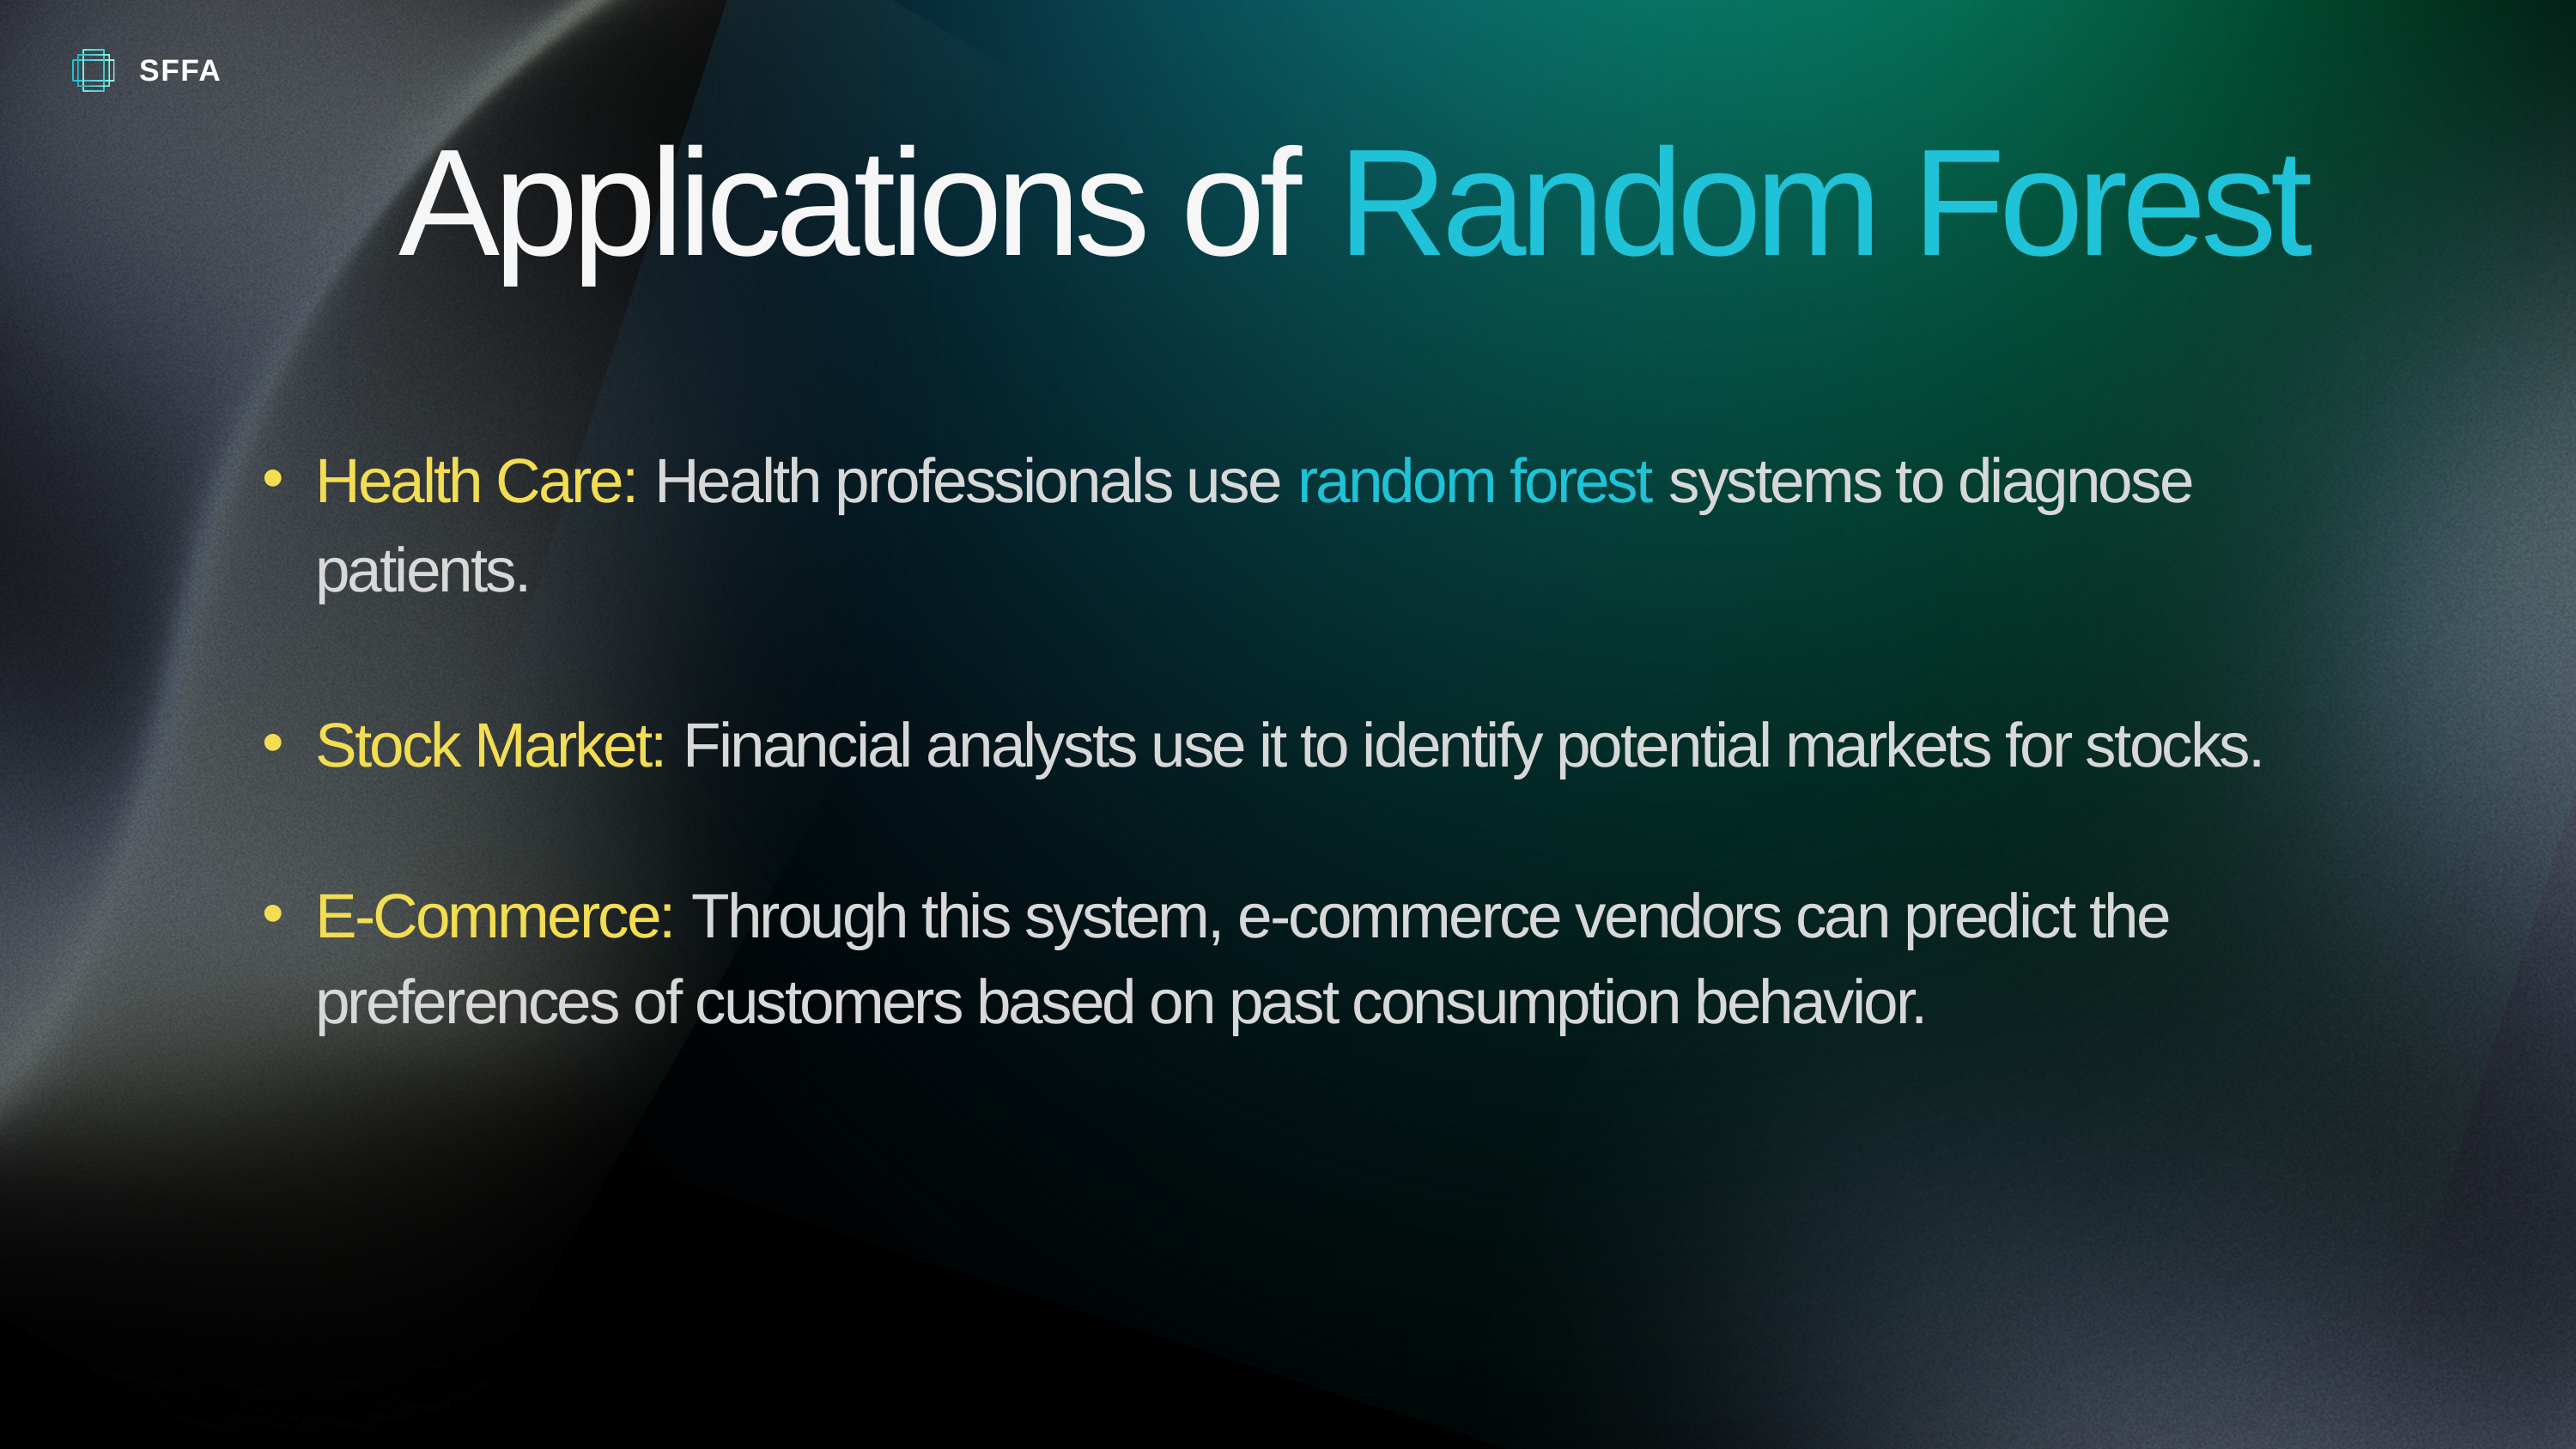

SFFA

Applications of Random Forest
Health Care: Health professionals use random forest systems to diagnose patients.

Stock Market: Financial analysts use it to identify potential markets for stocks.

E-Commerce: Through this system, e-commerce vendors can predict the preferences of customers based on past consumption behavior.